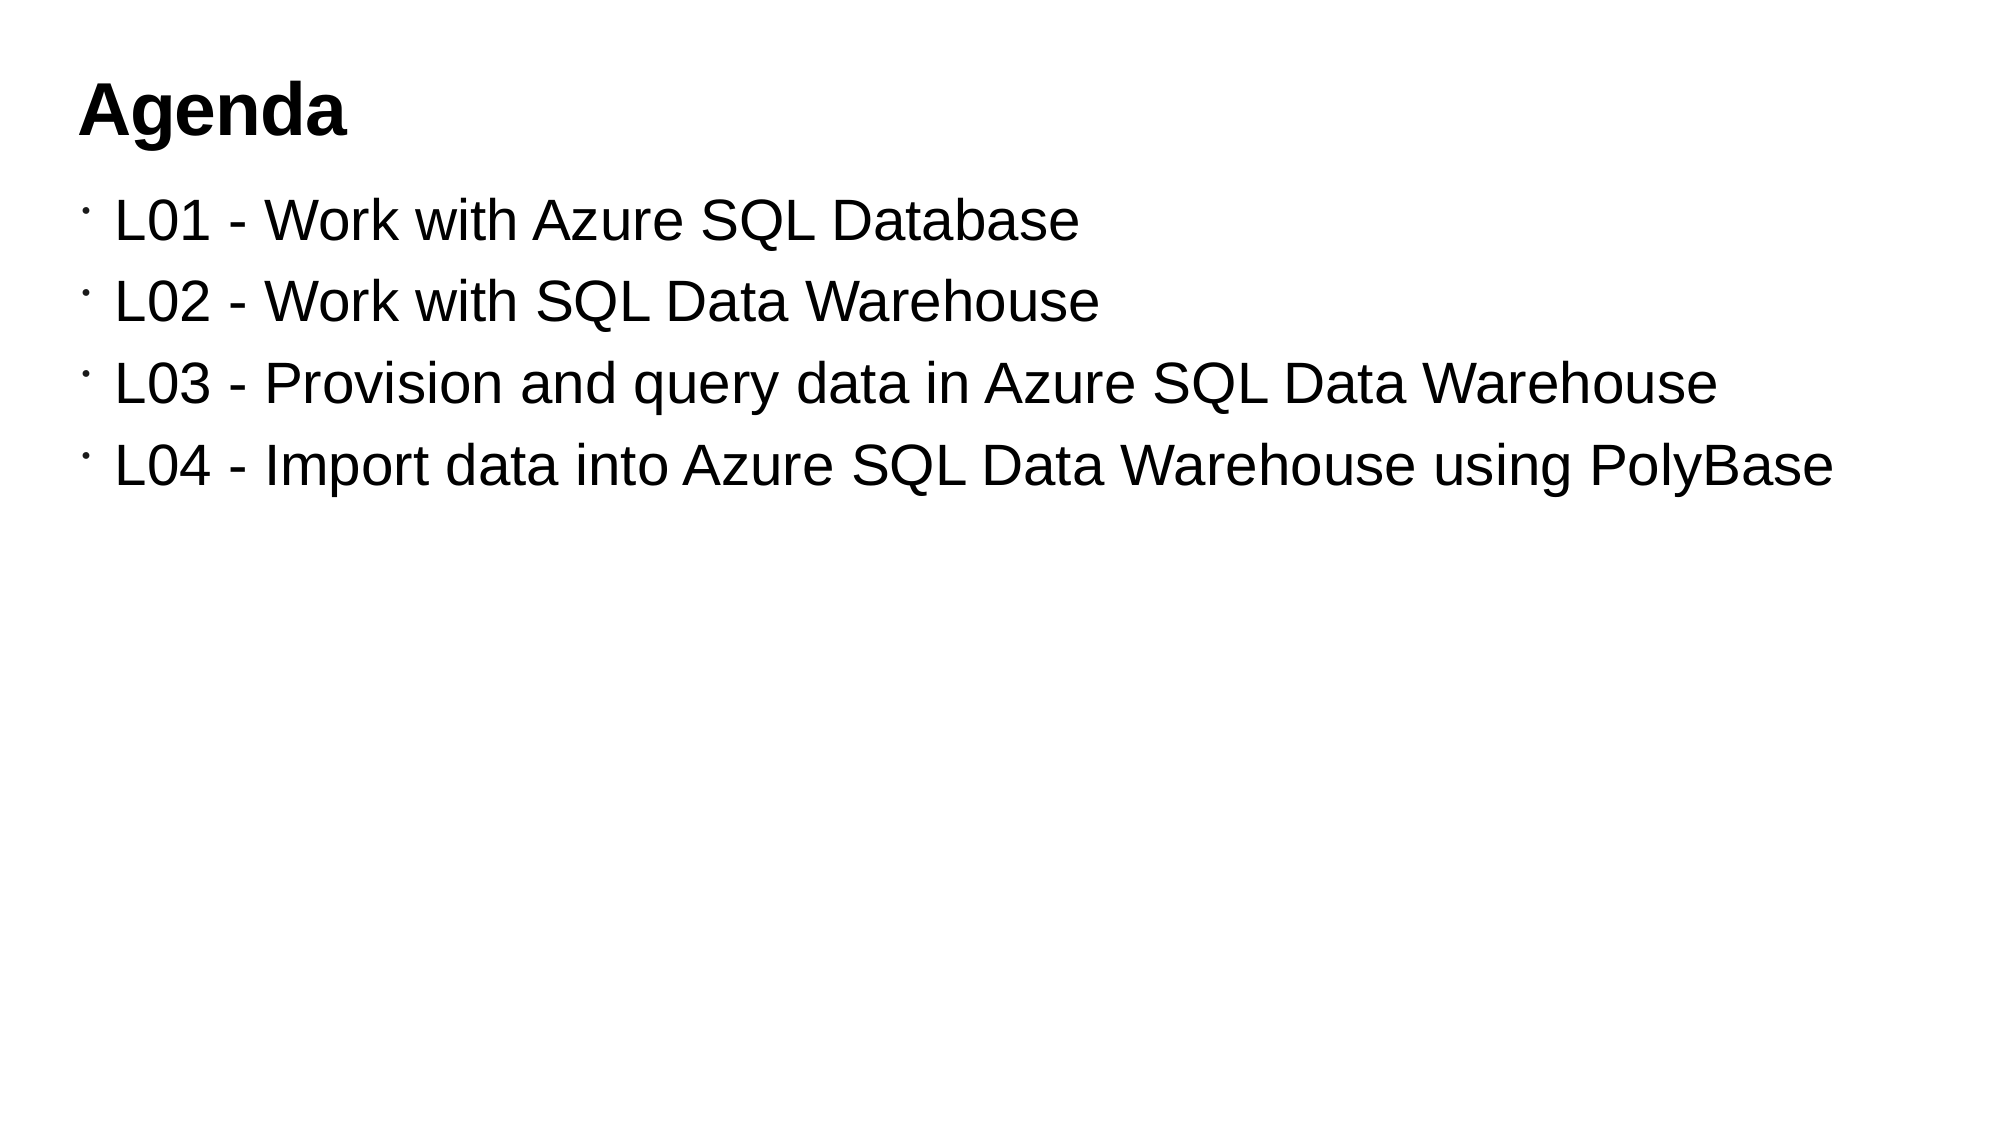

# Agenda
L01 - Work with Azure SQL Database
L02 - Work with SQL Data Warehouse
L03 - Provision and query data in Azure SQL Data Warehouse
L04 - Import data into Azure SQL Data Warehouse using PolyBase